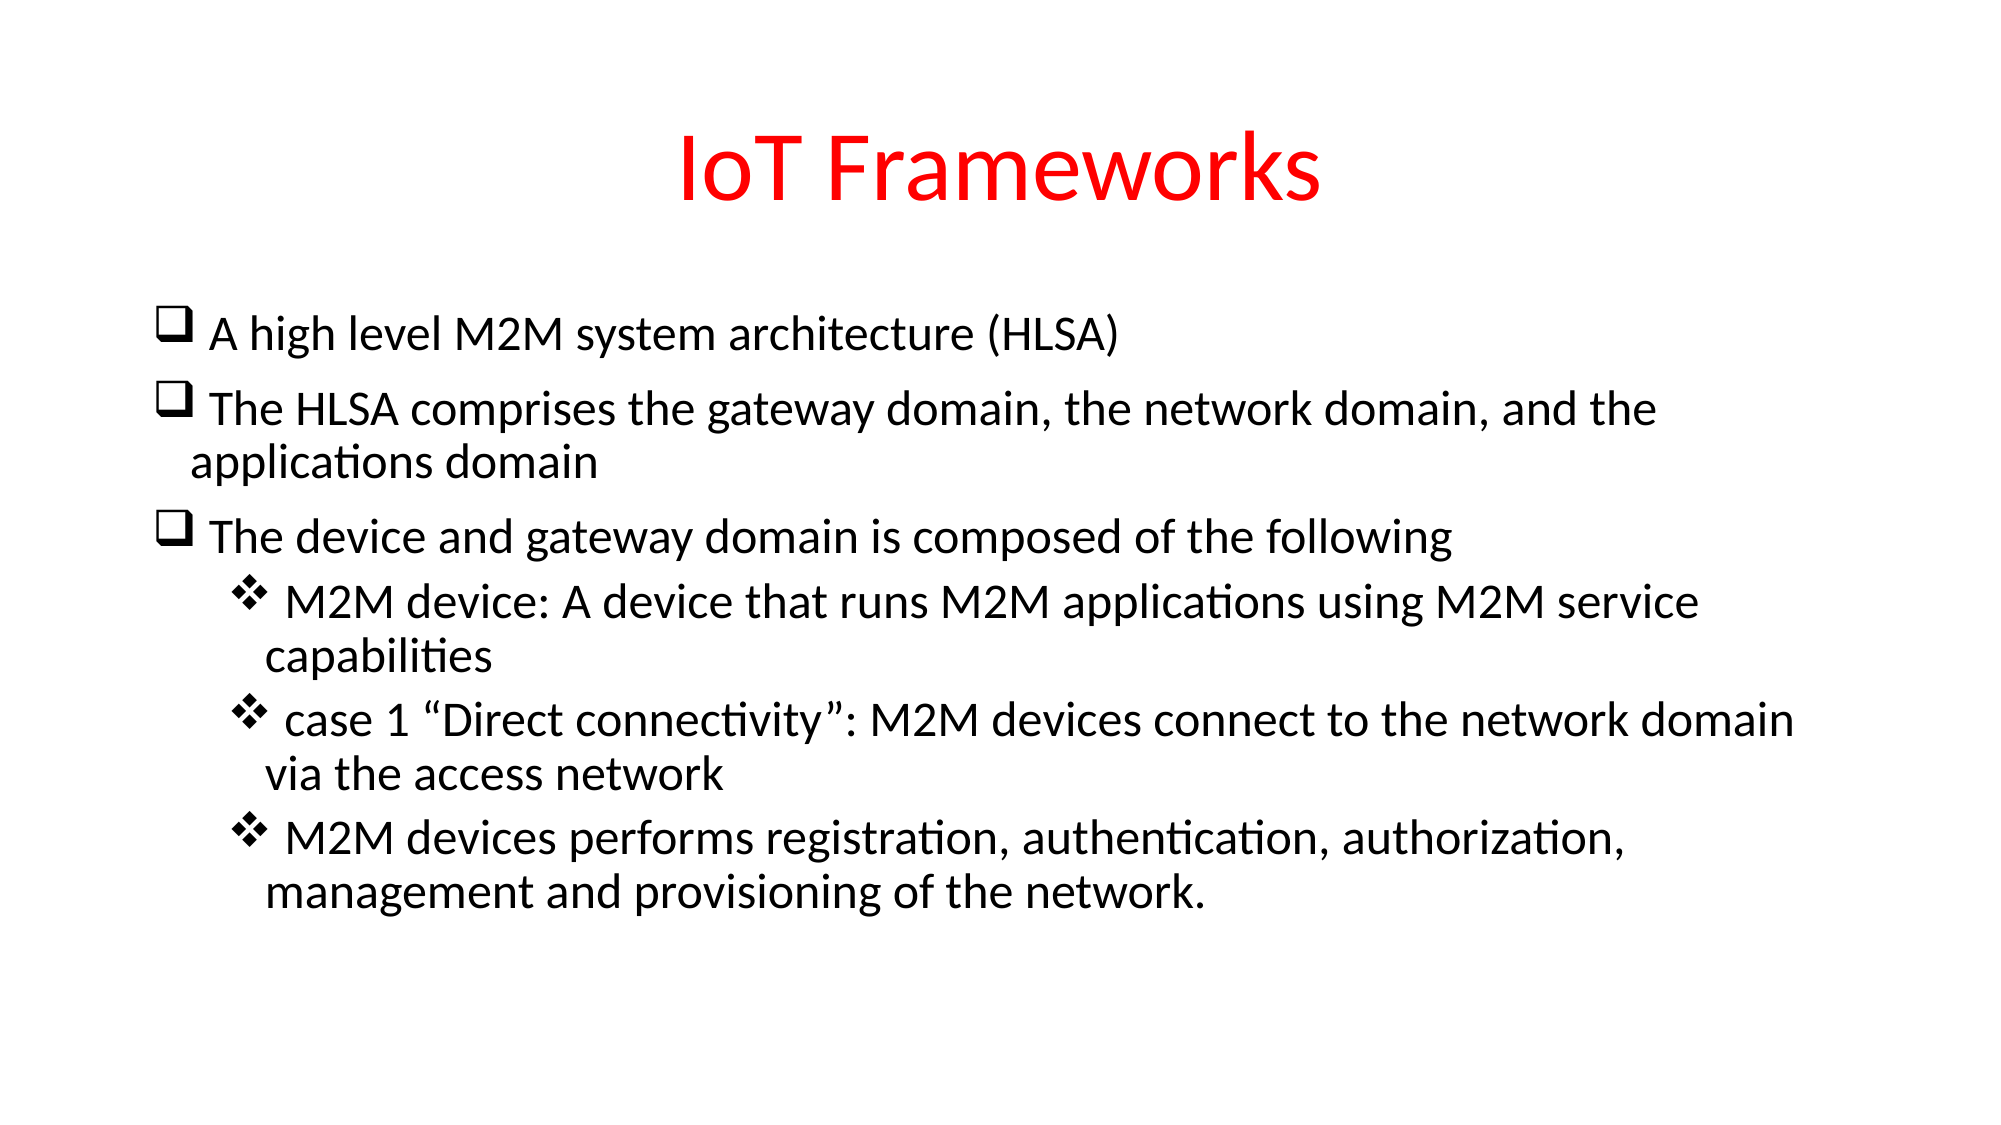

# IoT Frameworks
 A high level M2M system architecture (HLSA)
 The HLSA comprises the gateway domain, the network domain, and the applications domain
 The device and gateway domain is composed of the following
 M2M device: A device that runs M2M applications using M2M service capabilities
 case 1 “Direct connectivity”: M2M devices connect to the network domain via the access network
 M2M devices performs registration, authentication, authorization, management and provisioning of the network.